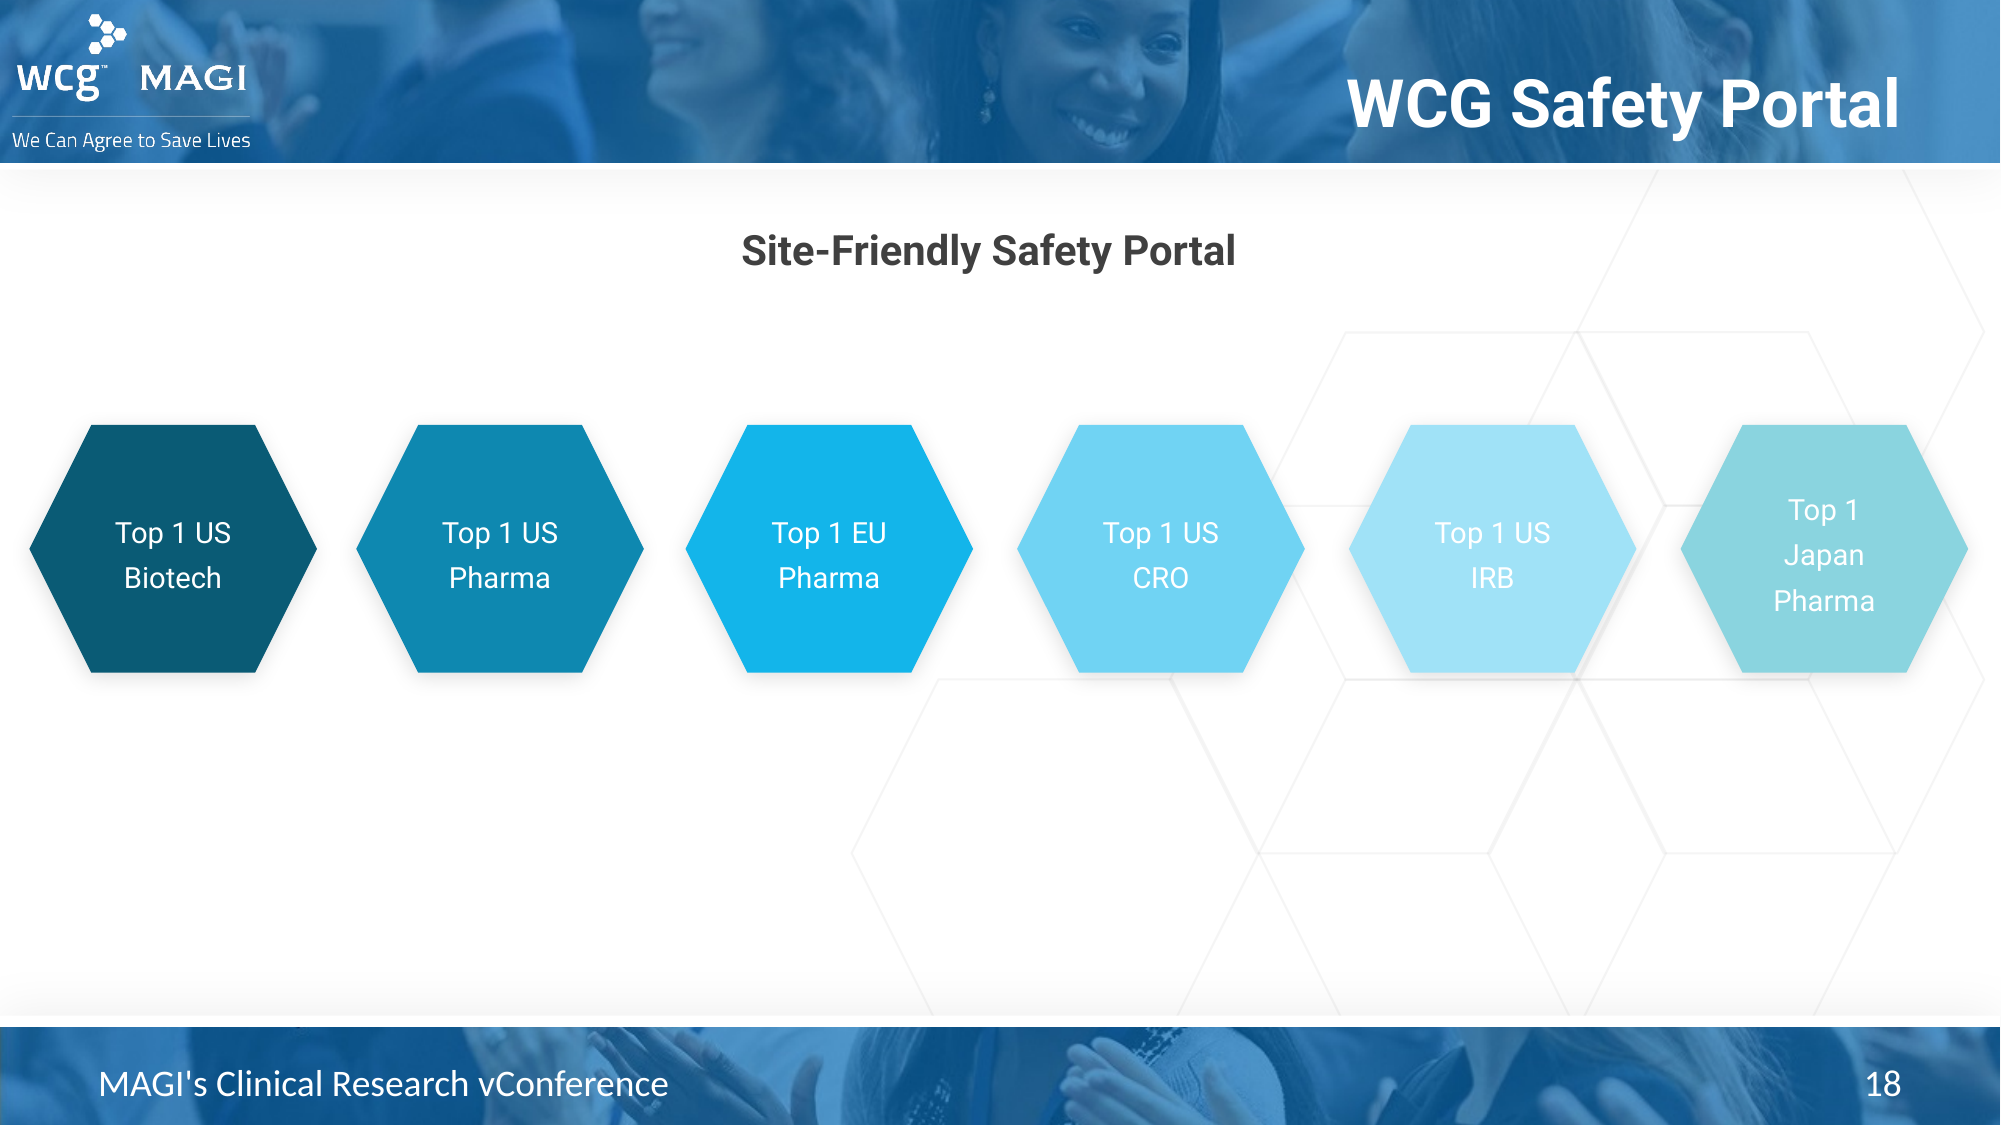

# WCG Safety Portal
Site-Friendly Safety Portal
Top 1 EU Pharma
Top 1 US CRO
Top 1 US
IRB
Top 1 Japan
Pharma
Top 1 US Biotech
Top 1 US Pharma